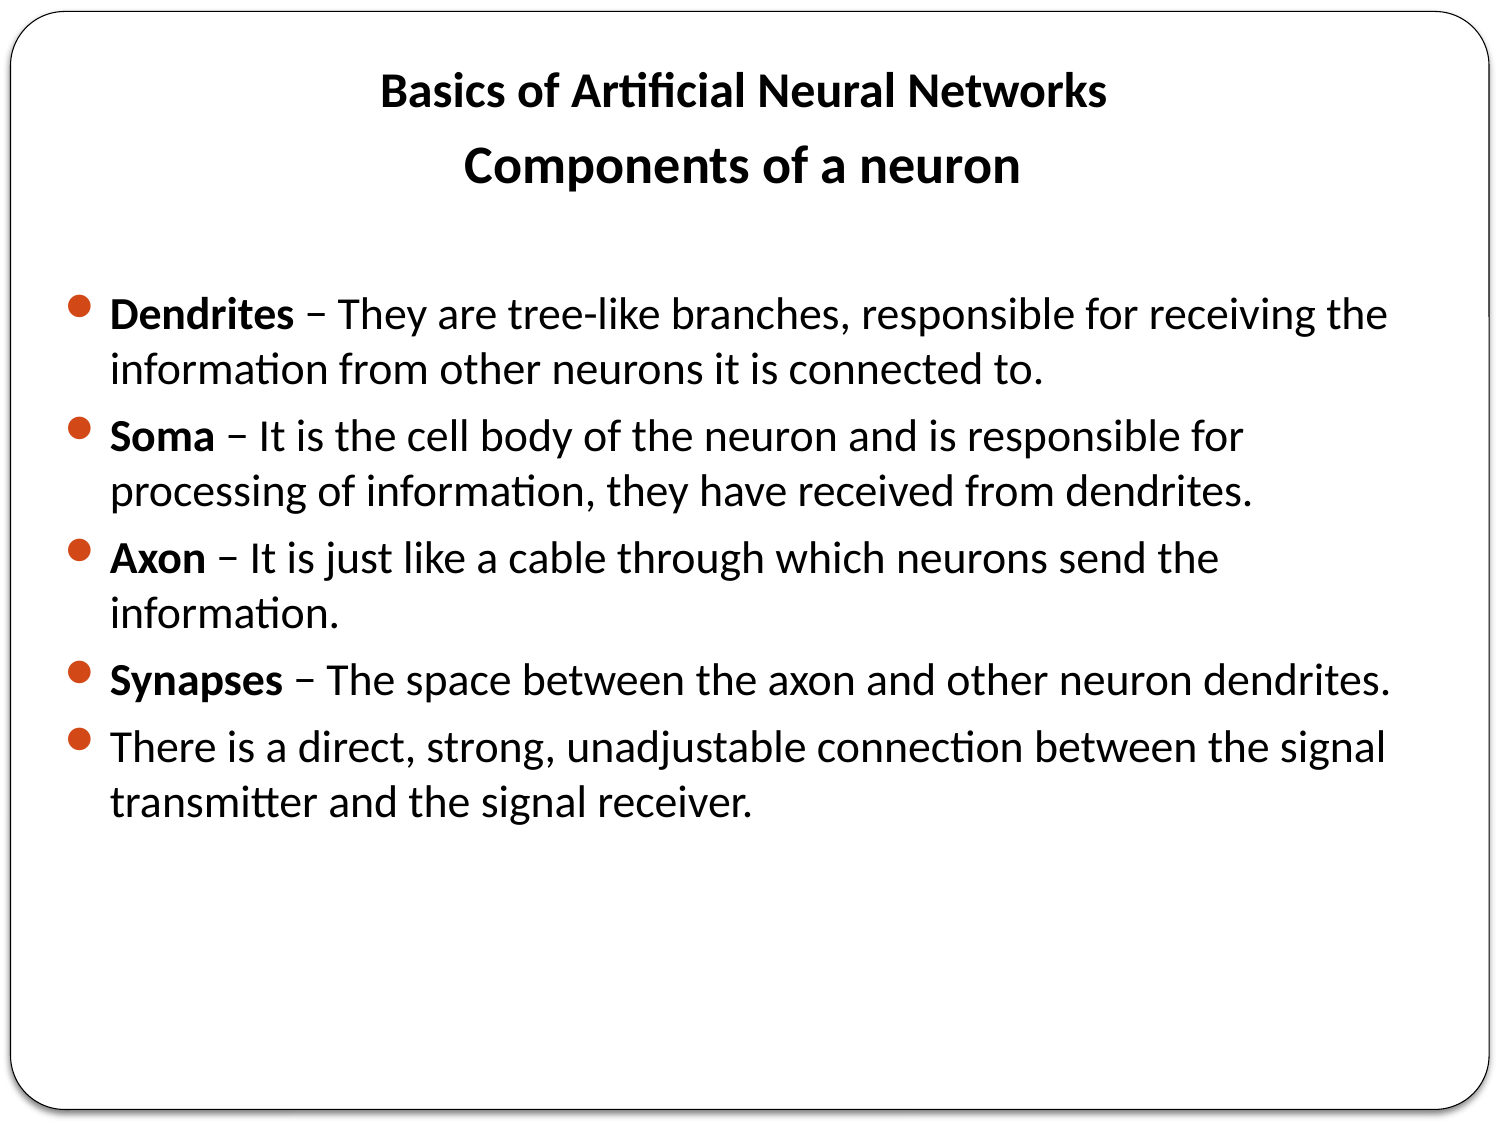

Basics of Artificial Neural Networks
Components of a neuron

Dendrites − They are tree-like branches, responsible for receiving the information from other neurons it is connected to.
Soma − It is the cell body of the neuron and is responsible for processing of information, they have received from dendrites.
Axon − It is just like a cable through which neurons send the information.
Synapses − The space between the axon and other neuron dendrites.
There is a direct, strong, unadjustable connection between the signal transmitter and the signal receiver.